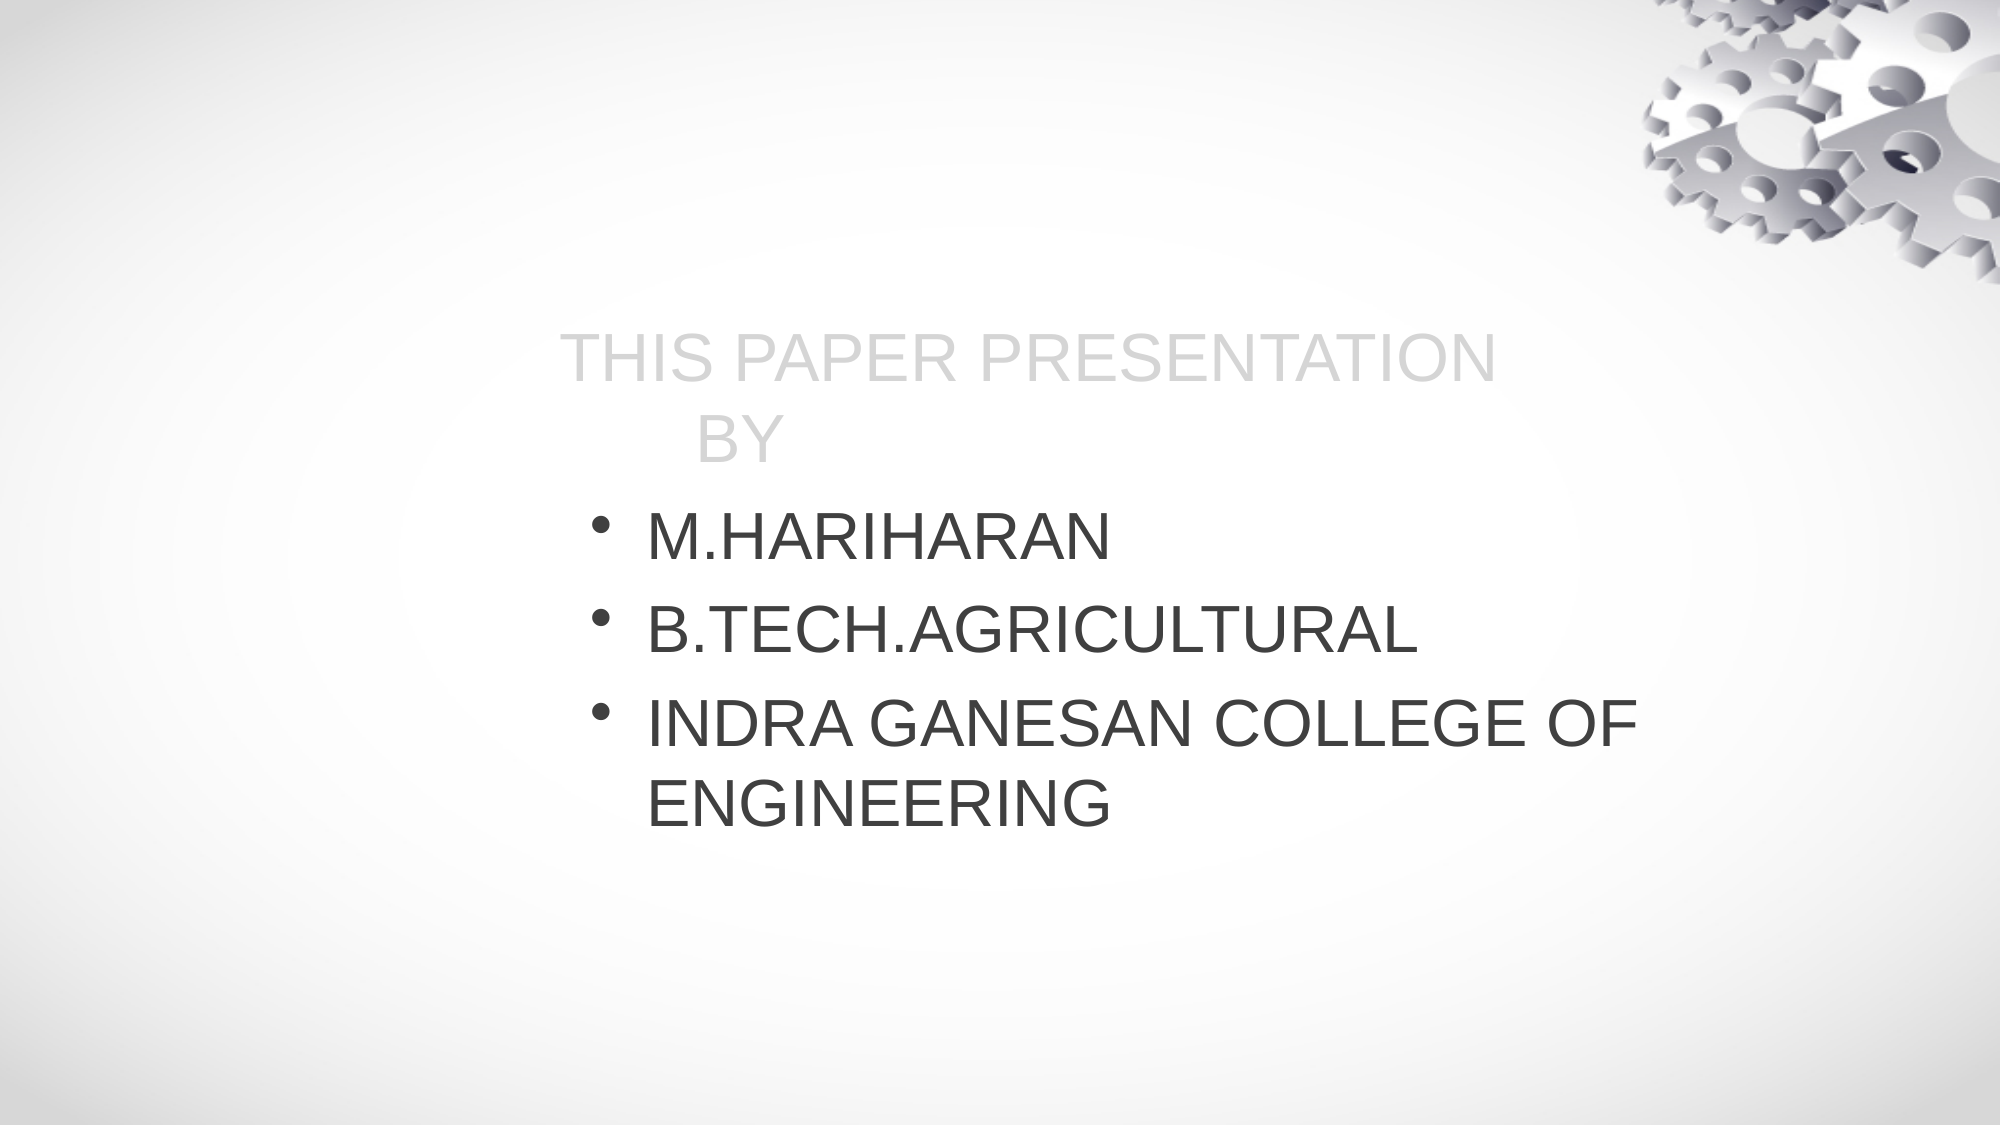

# THIS PAPER PRESENTATION BY
M.HARIHARAN
B.TECH.AGRICULTURAL
INDRA GANESAN COLLEGE OF ENGINEERING